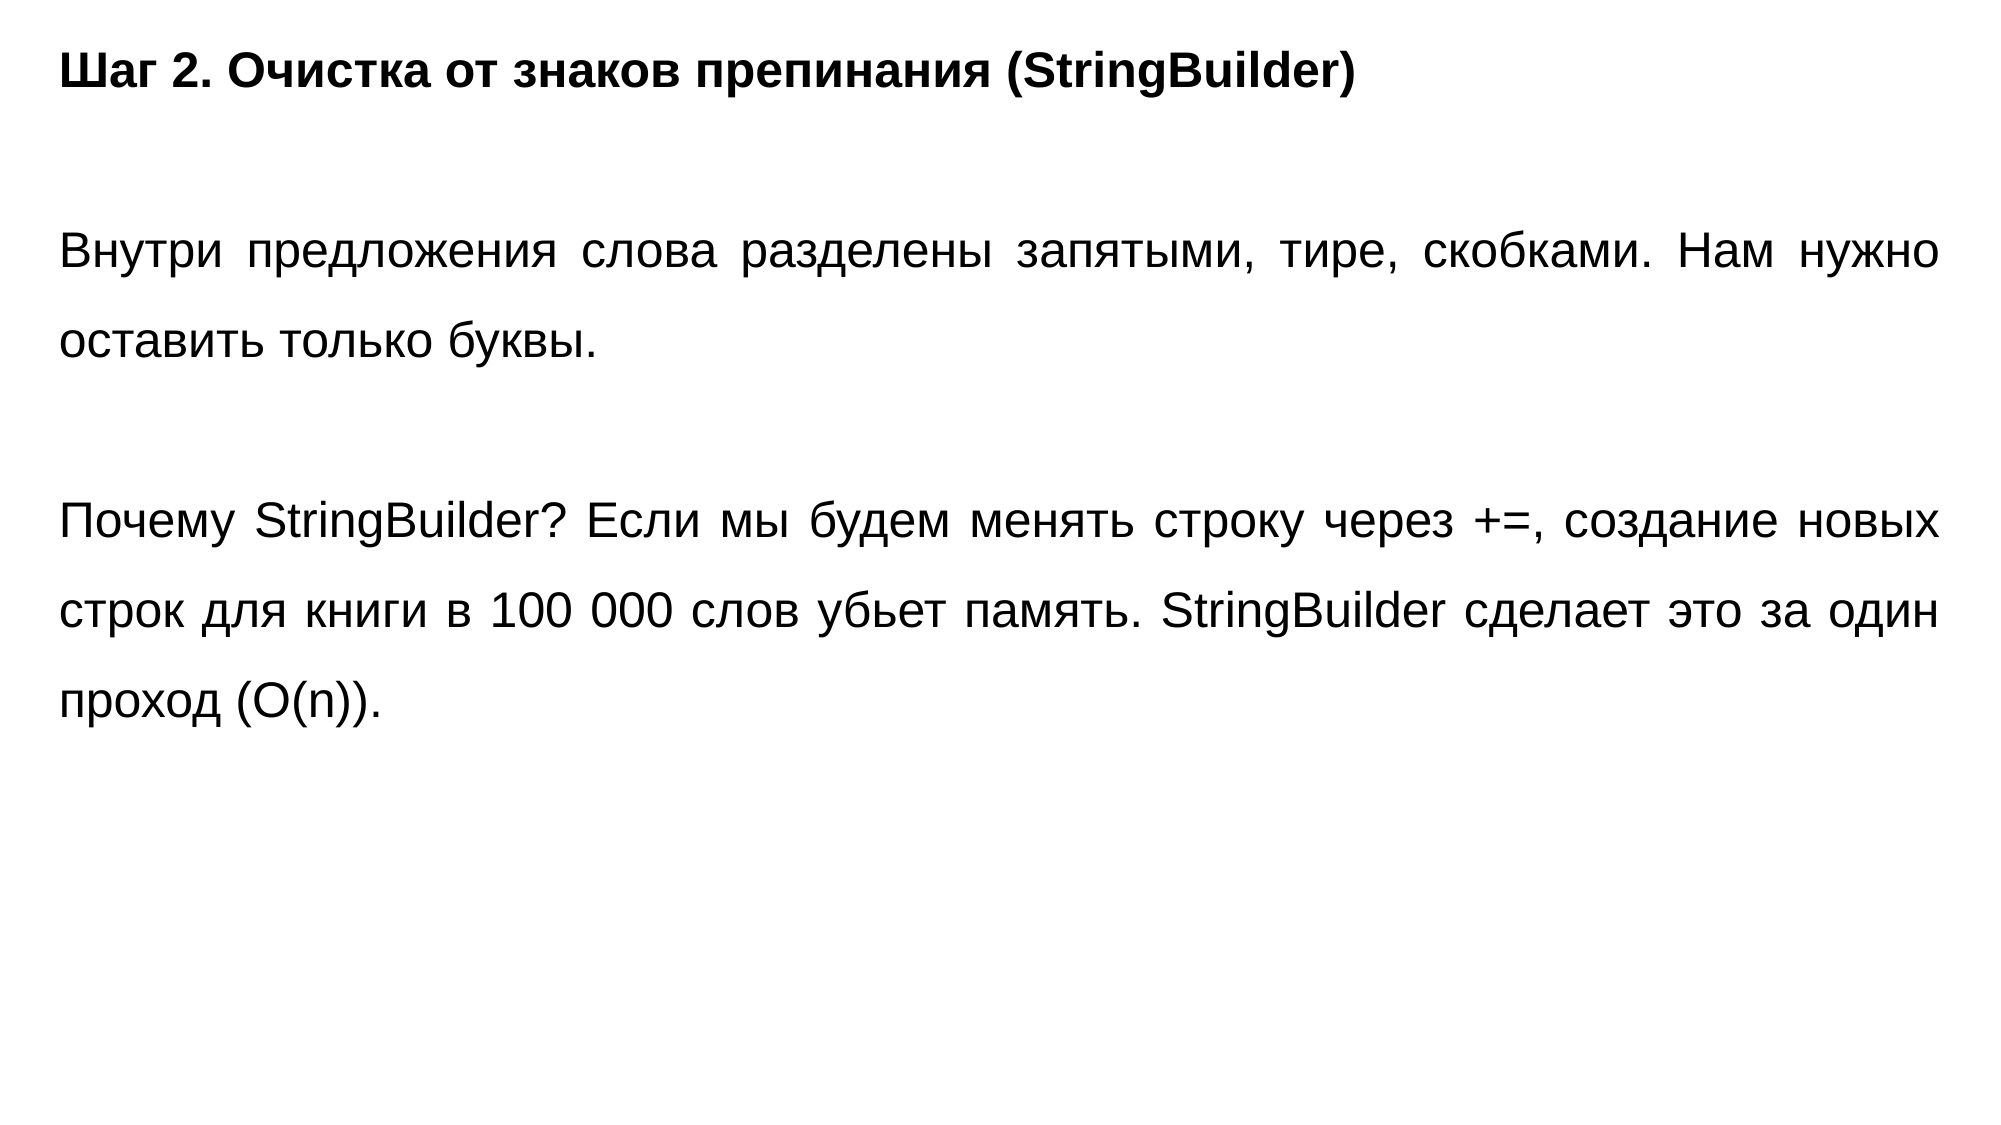

Шаг 2. Очистка от знаков препинания (StringBuilder)

Внутри предложения слова разделены запятыми, тире, скобками. Нам нужно оставить только буквы.

Почему StringBuilder? Если мы будем менять строку через +=, создание новых строк для книги в 100 000 слов убьет память. StringBuilder сделает это за один проход (O(n)).